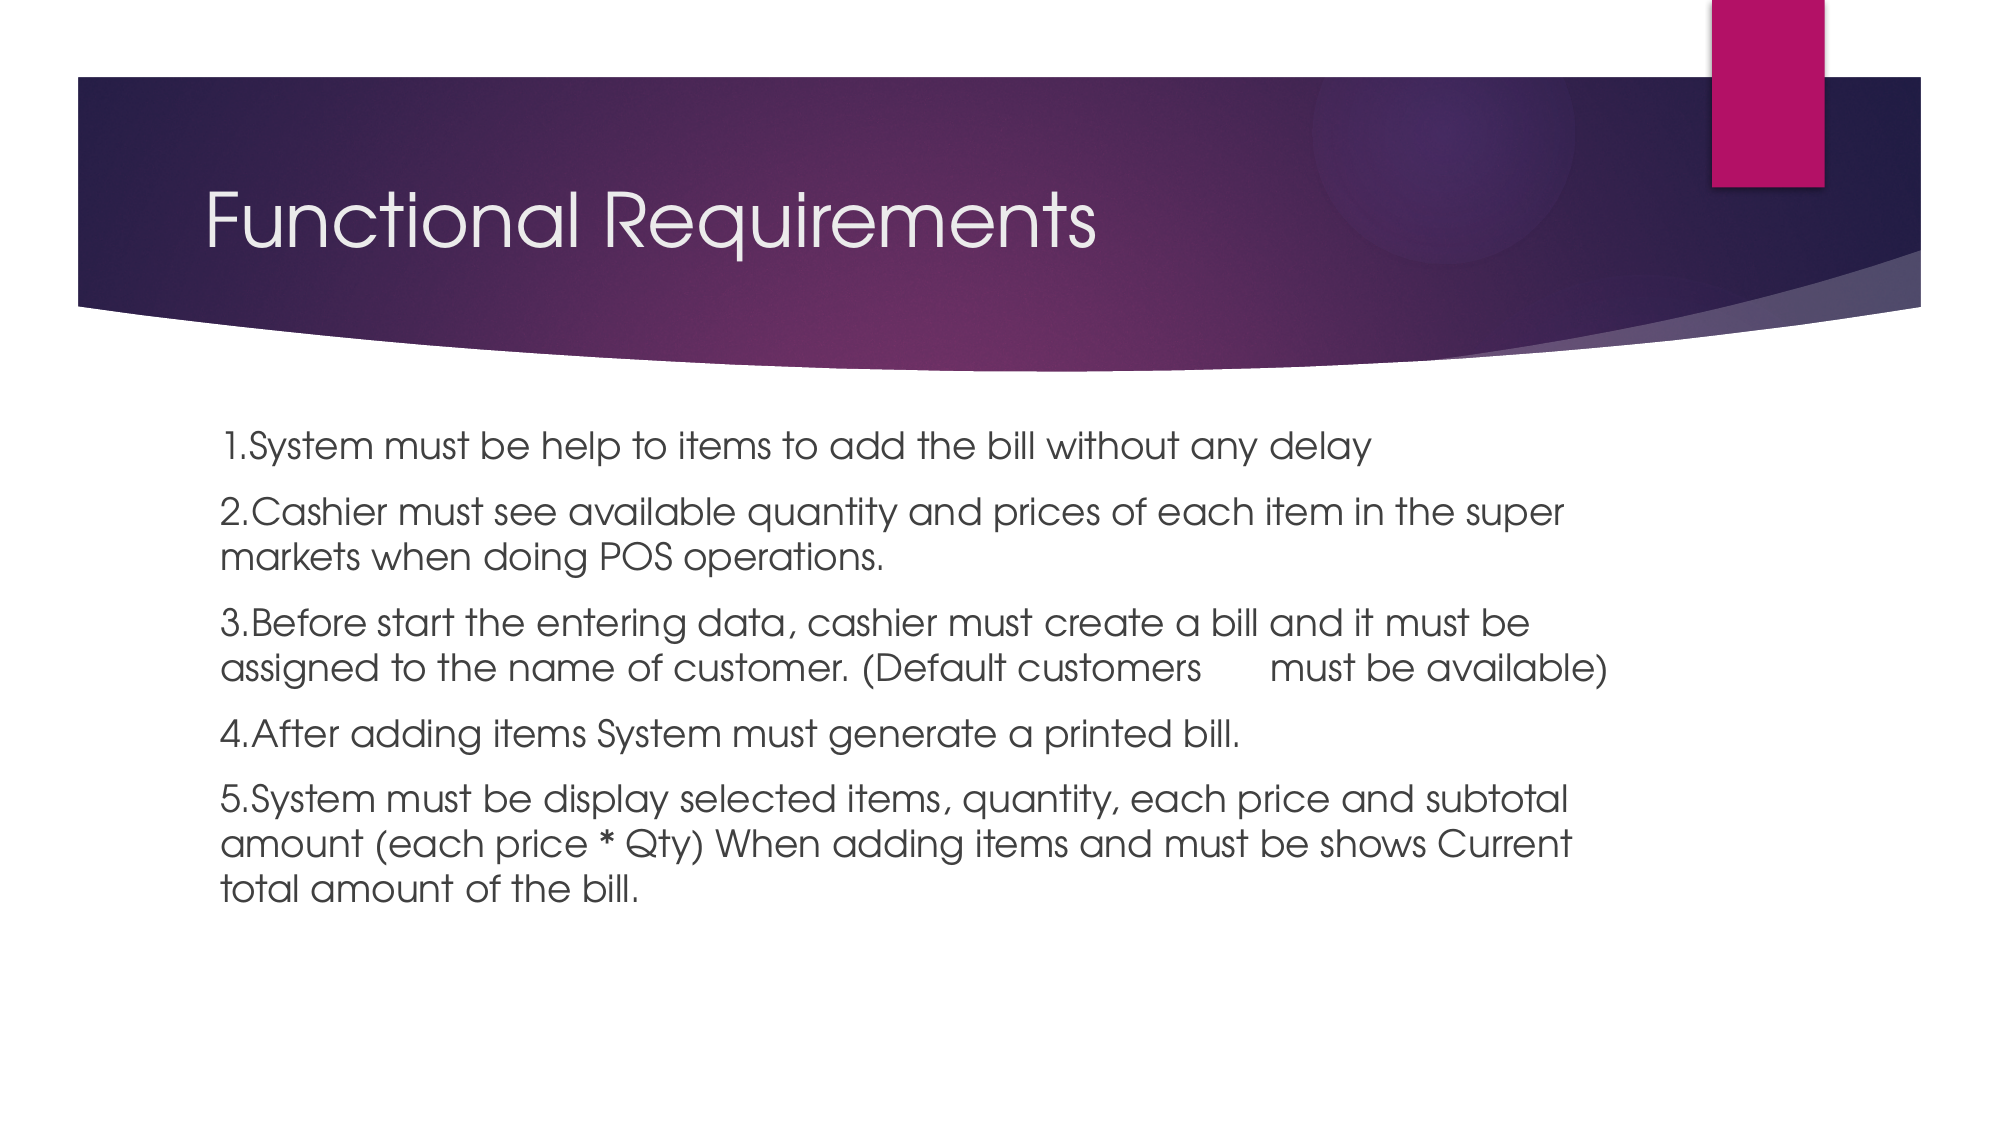

# Functional Requirements
1.System must be help to items to add the bill without any delay
2.Cashier must see available quantity and prices of each item in the super markets when doing POS operations.
3.Before start the entering data, cashier must create a bill and it must be assigned to the name of customer. (Default customers 	must be available)
4.After adding items System must generate a printed bill.
5.System must be display selected items, quantity, each price and subtotal amount (each price * Qty) When adding items and must be shows Current total amount of the bill.